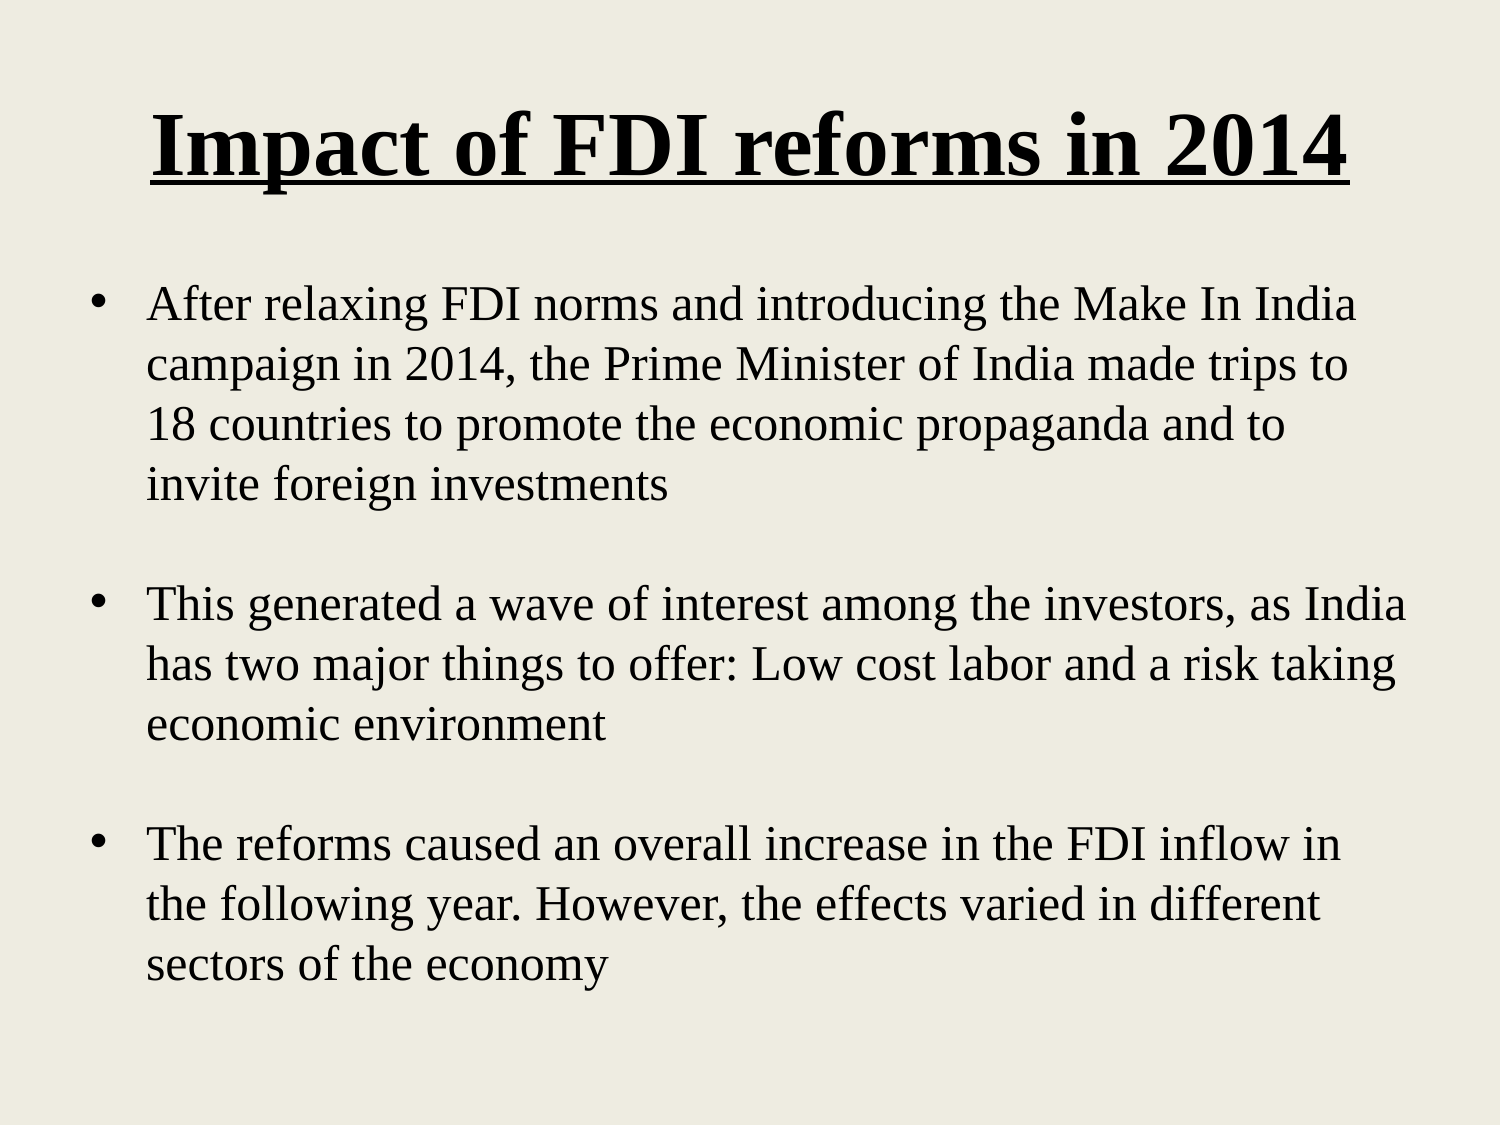

Impact of FDI reforms in 2014
After relaxing FDI norms and introducing the Make In India campaign in 2014, the Prime Minister of India made trips to 18 countries to promote the economic propaganda and to invite foreign investments

This generated a wave of interest among the investors, as India has two major things to offer: Low cost labor and a risk taking economic environment

The reforms caused an overall increase in the FDI inflow in the following year. However, the effects varied in different sectors of the economy